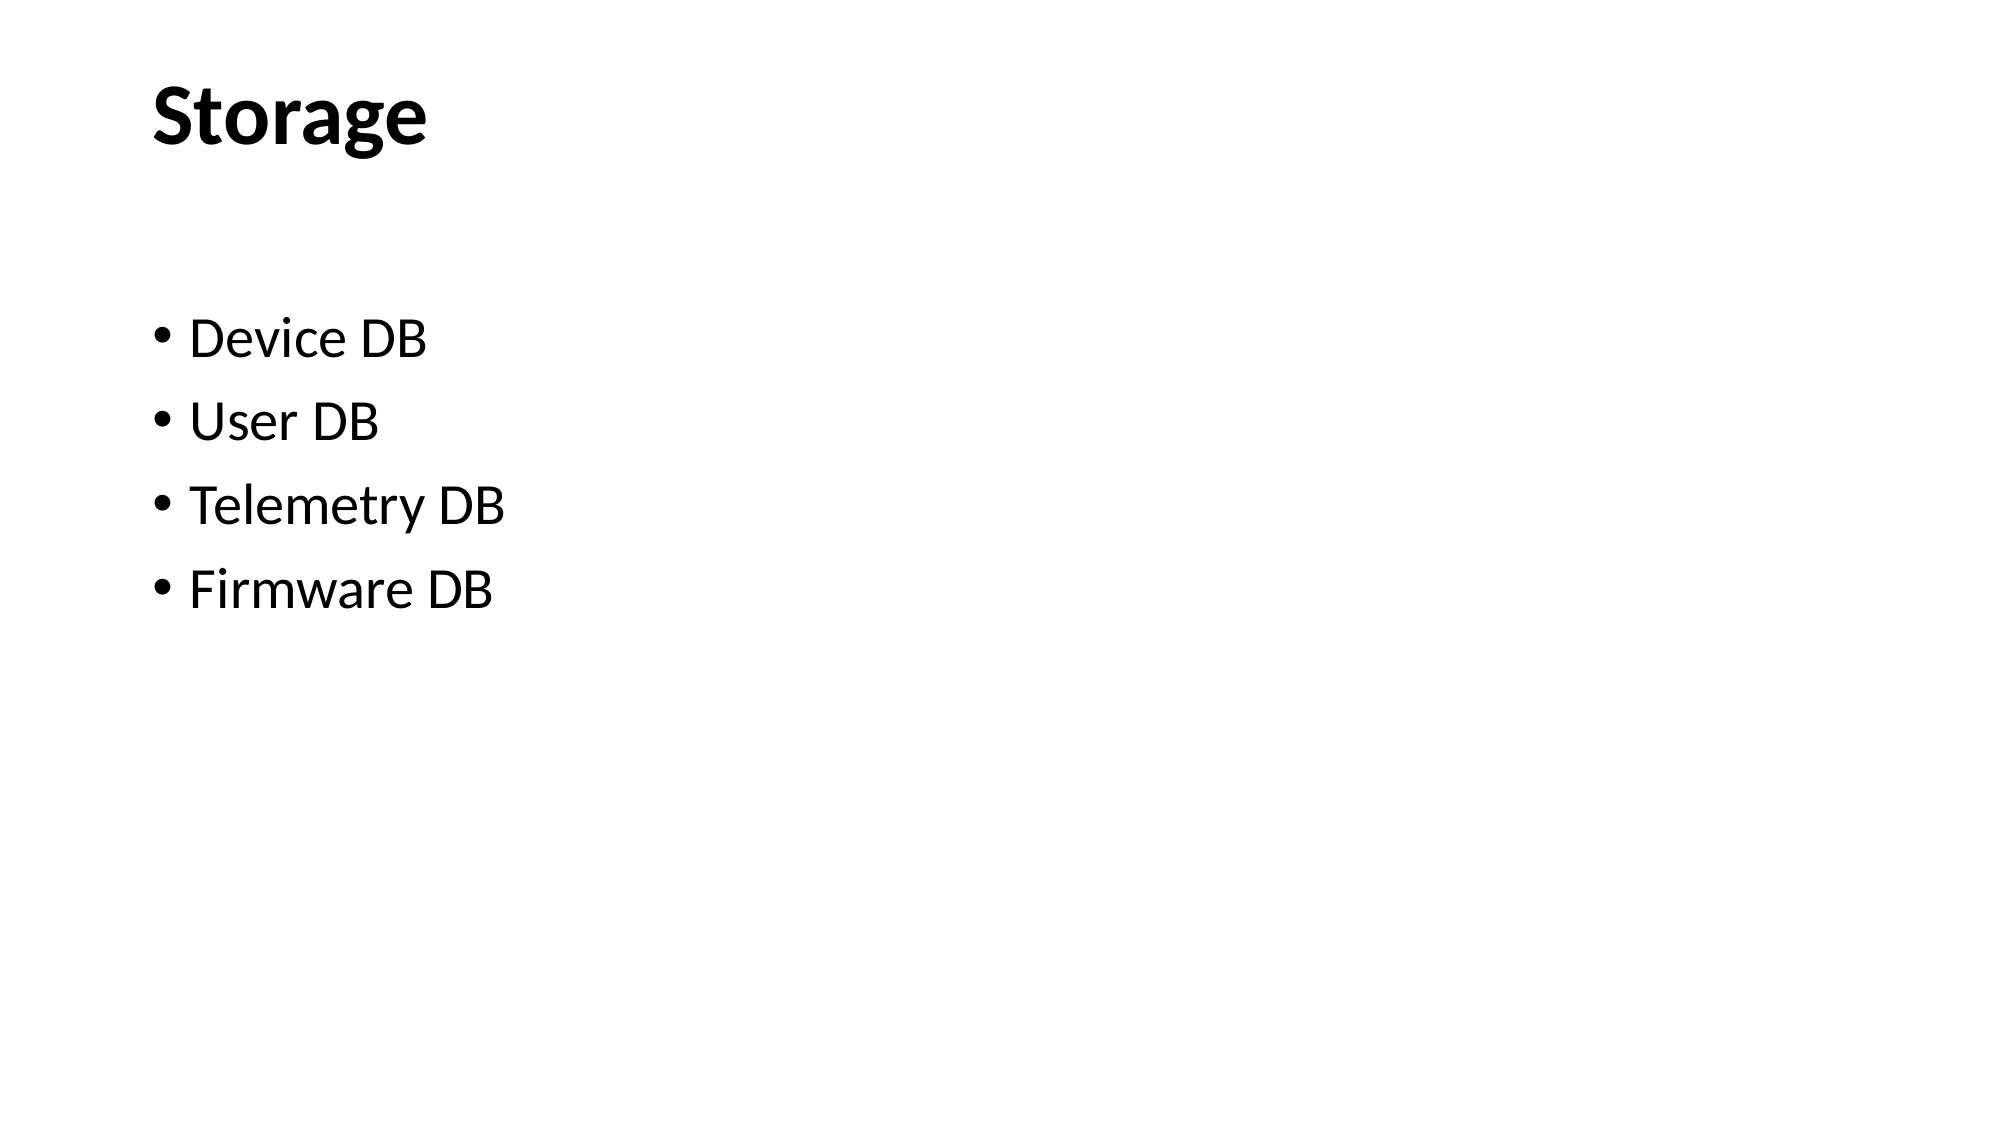

# Storage
Device DB
User DB
Telemetry DB
Firmware DB